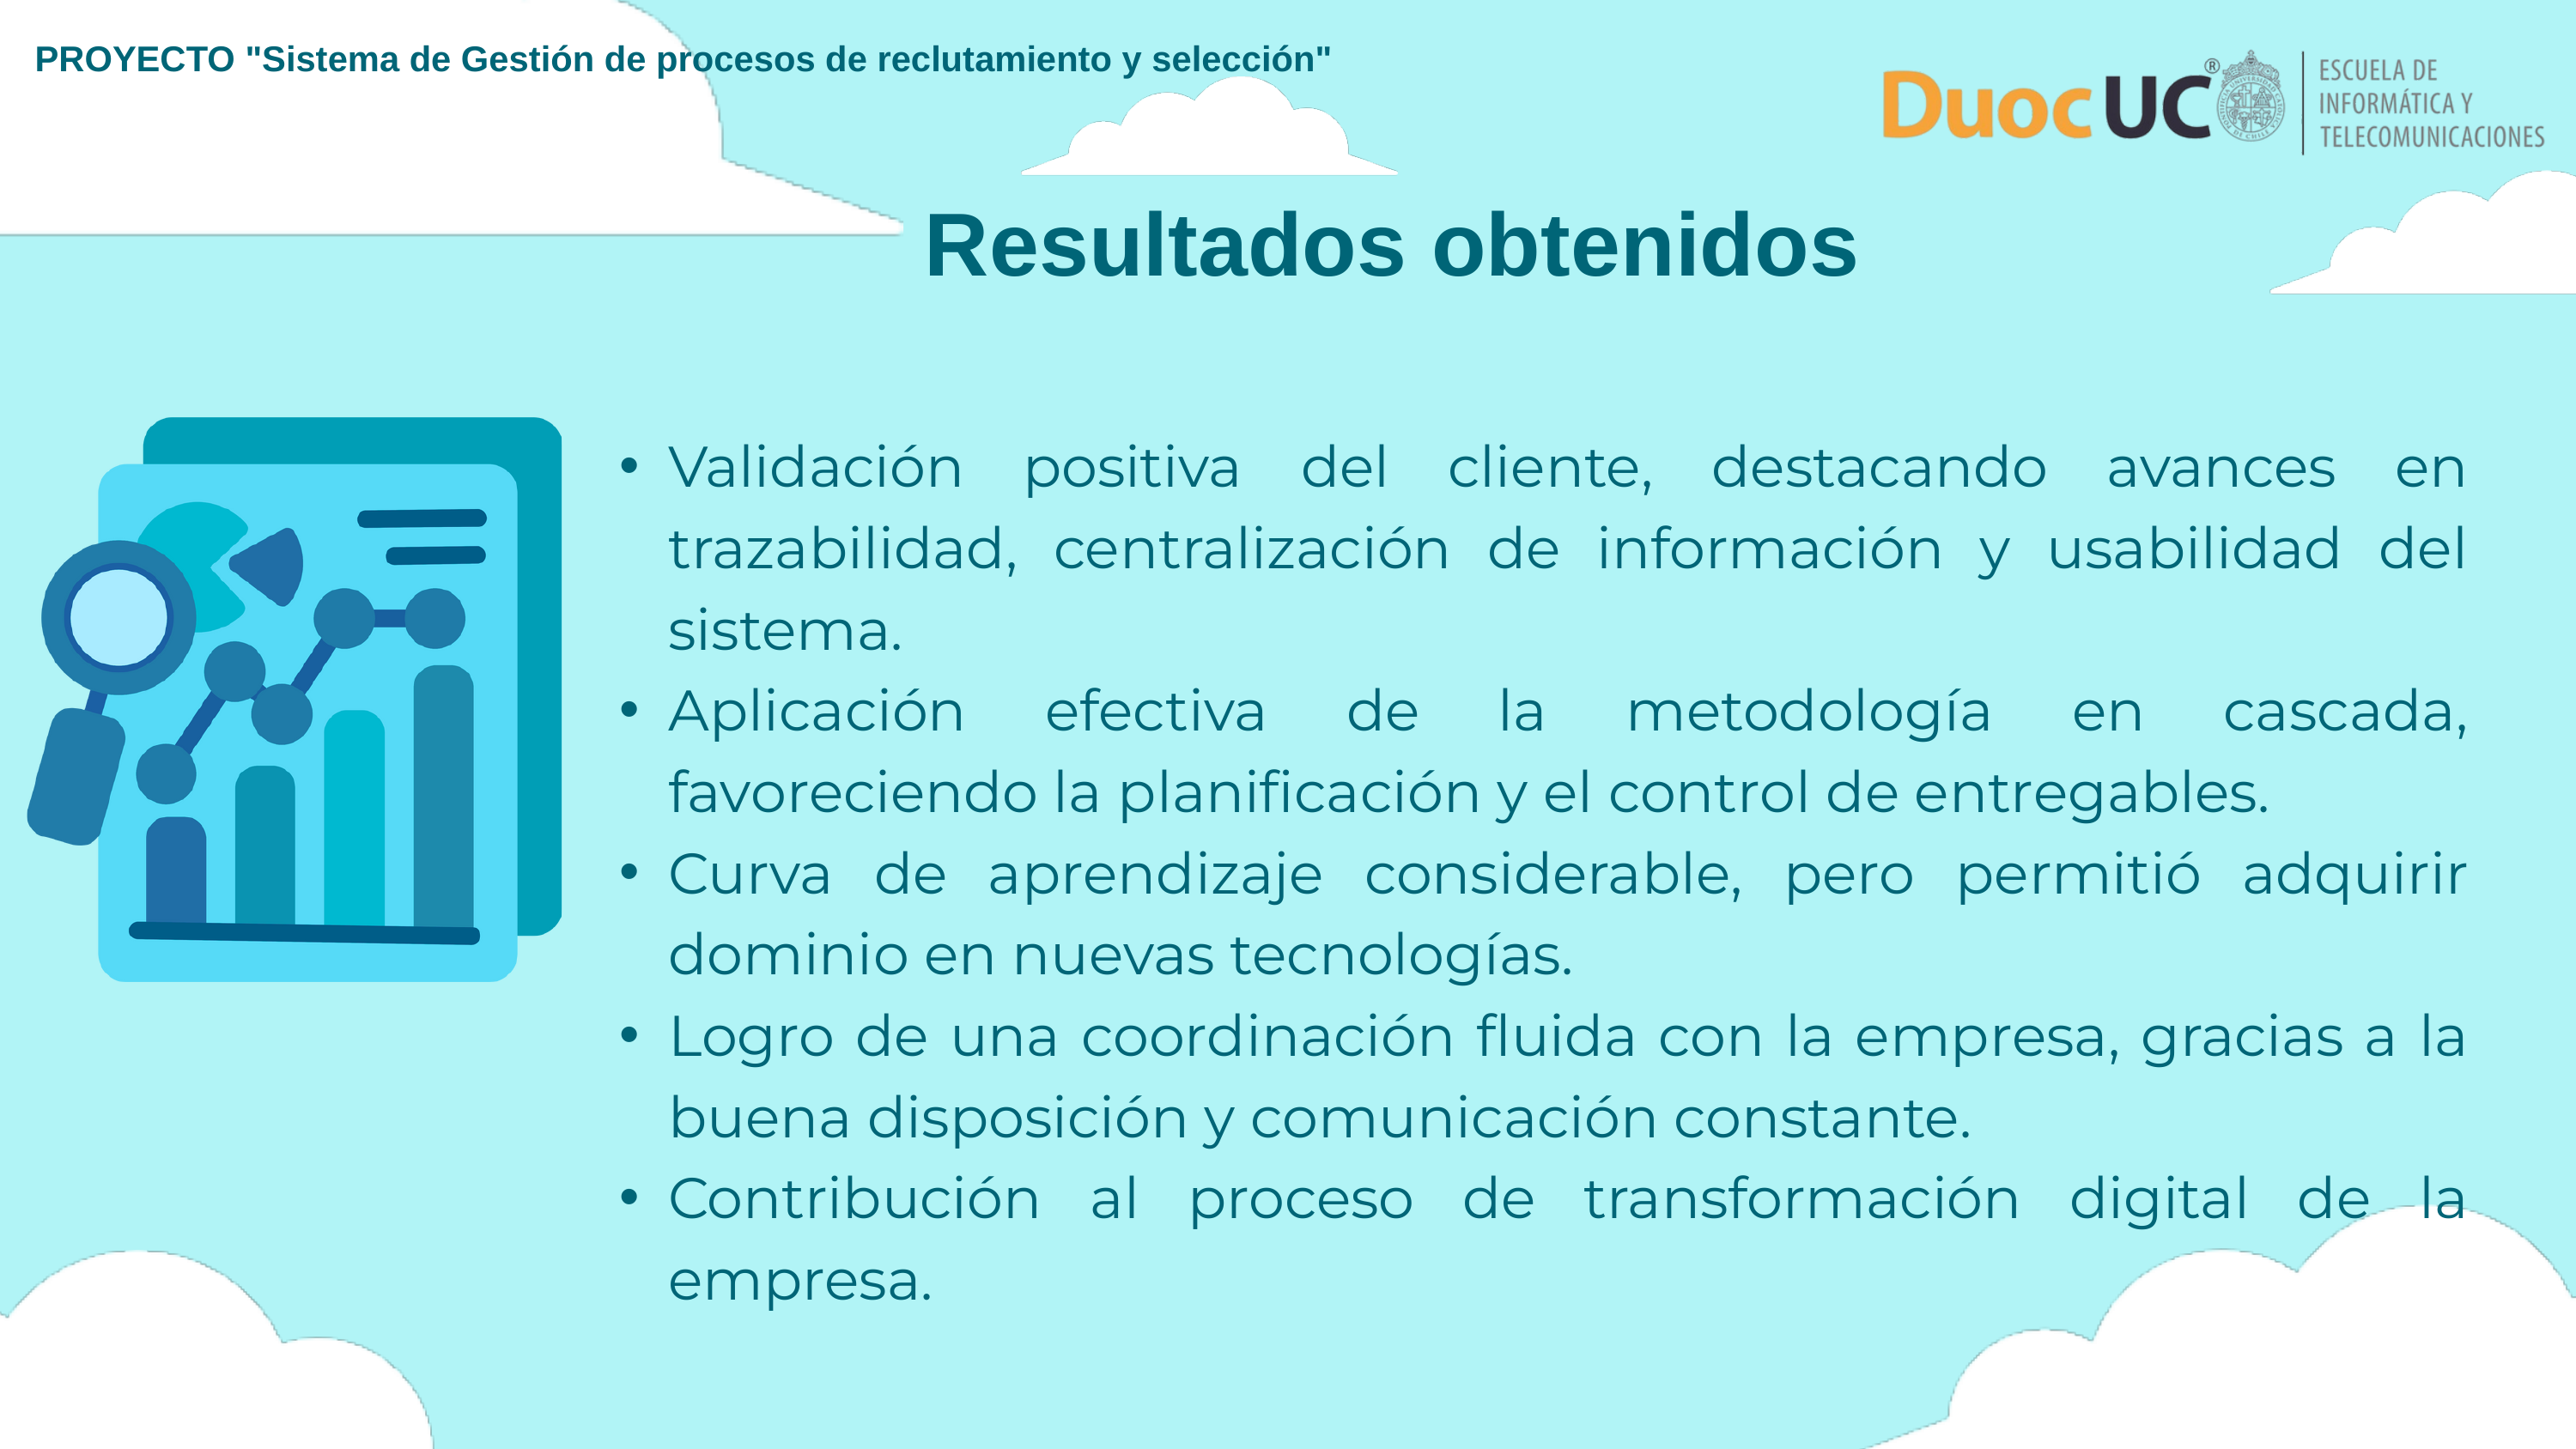

PROYECTO "Sistema de Gestión de procesos de reclutamiento y selección"

Resultados obtenidos

Validación positiva del cliente, destacando avances en trazabilidad, centralización de información y usabilidad del sistema.
Aplicación efectiva de la metodología en cascada, favoreciendo la planificación y el control de entregables.
Curva de aprendizaje considerable, pero permitió adquirir dominio en nuevas tecnologías.
Logro de una coordinación fluida con la empresa, gracias a la buena disposición y comunicación constante.
Contribución al proceso de transformación digital de la empresa.